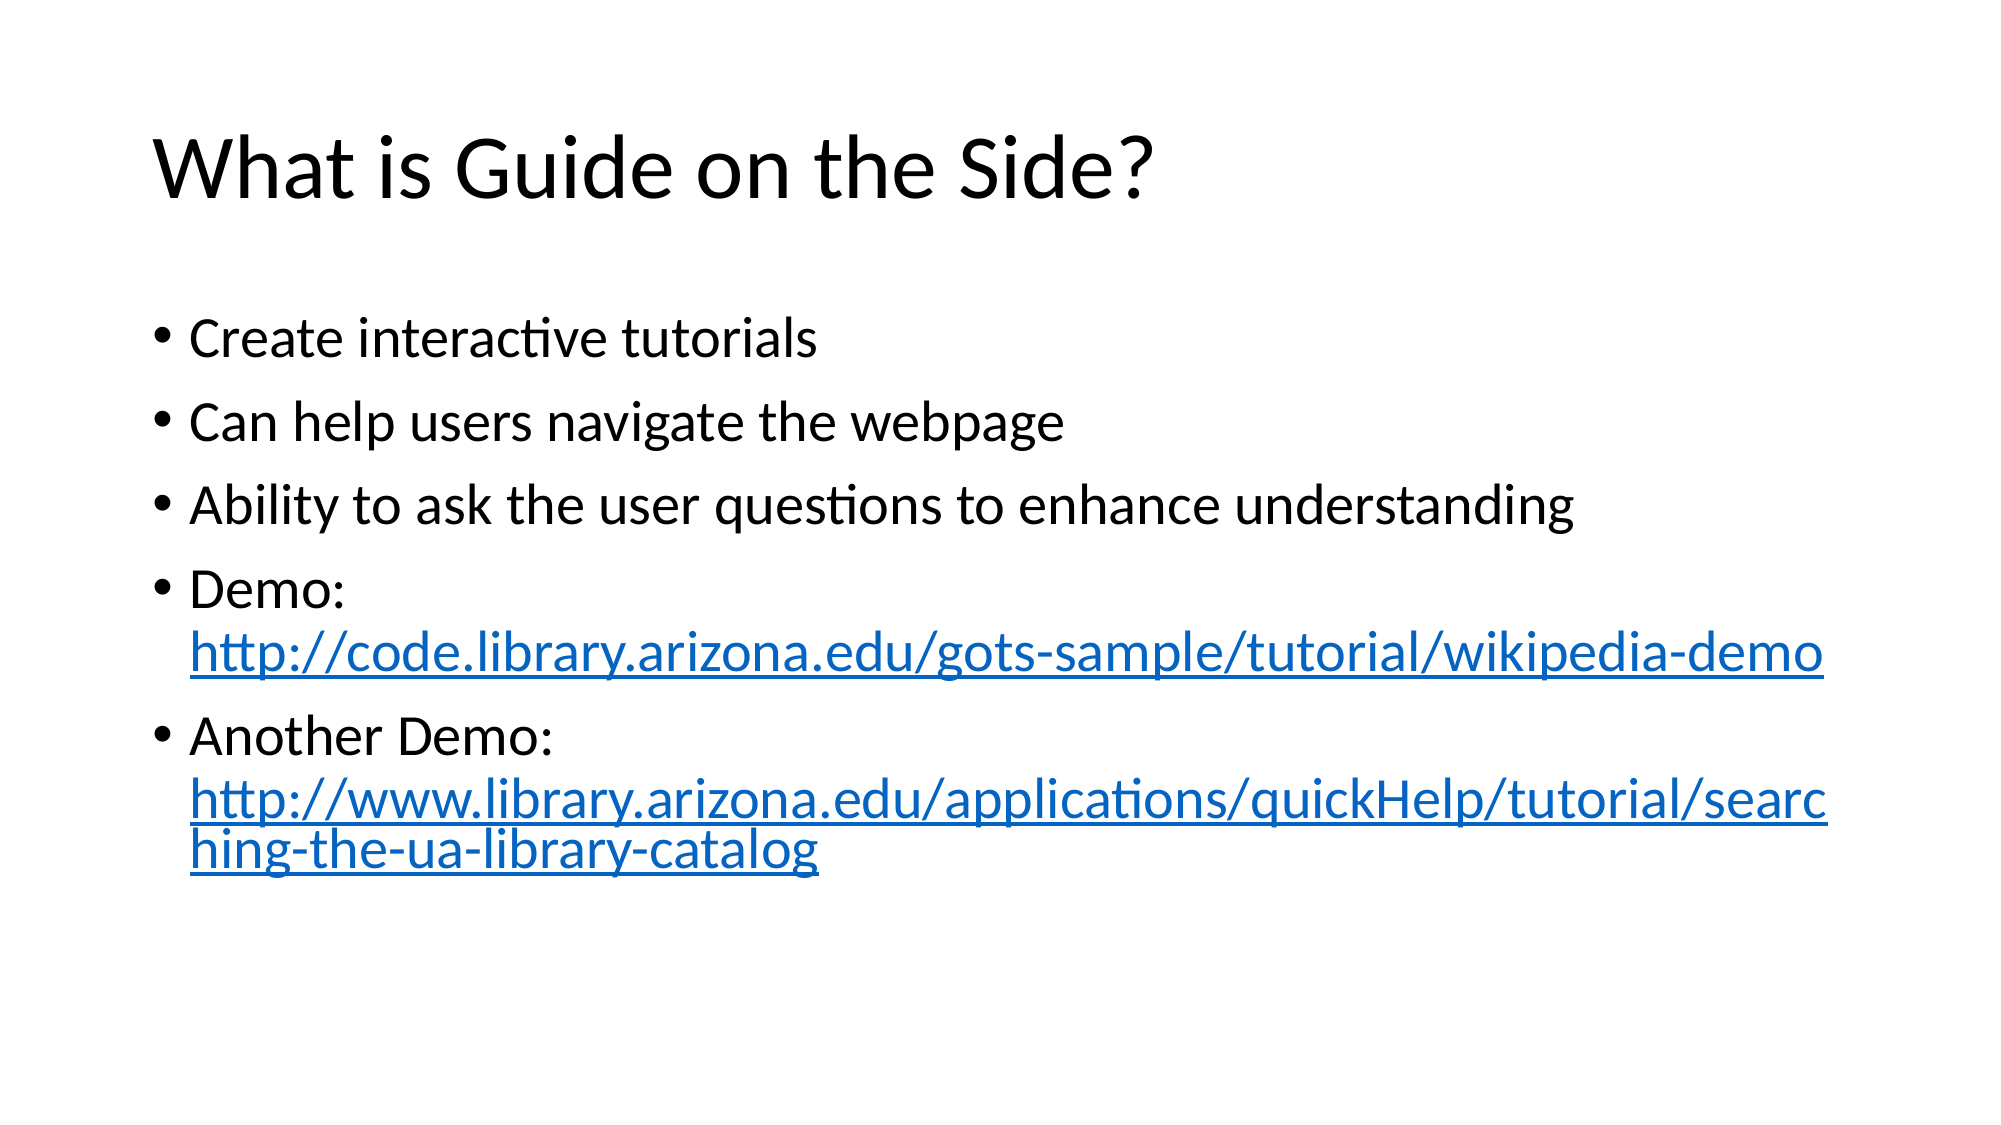

# What is Guide on the Side?
Create interactive tutorials
Can help users navigate the webpage
Ability to ask the user questions to enhance understanding
Demo: http://code.library.arizona.edu/gots-sample/tutorial/wikipedia-demo
Another Demo: http://www.library.arizona.edu/applications/quickHelp/tutorial/searching-the-ua-library-catalog